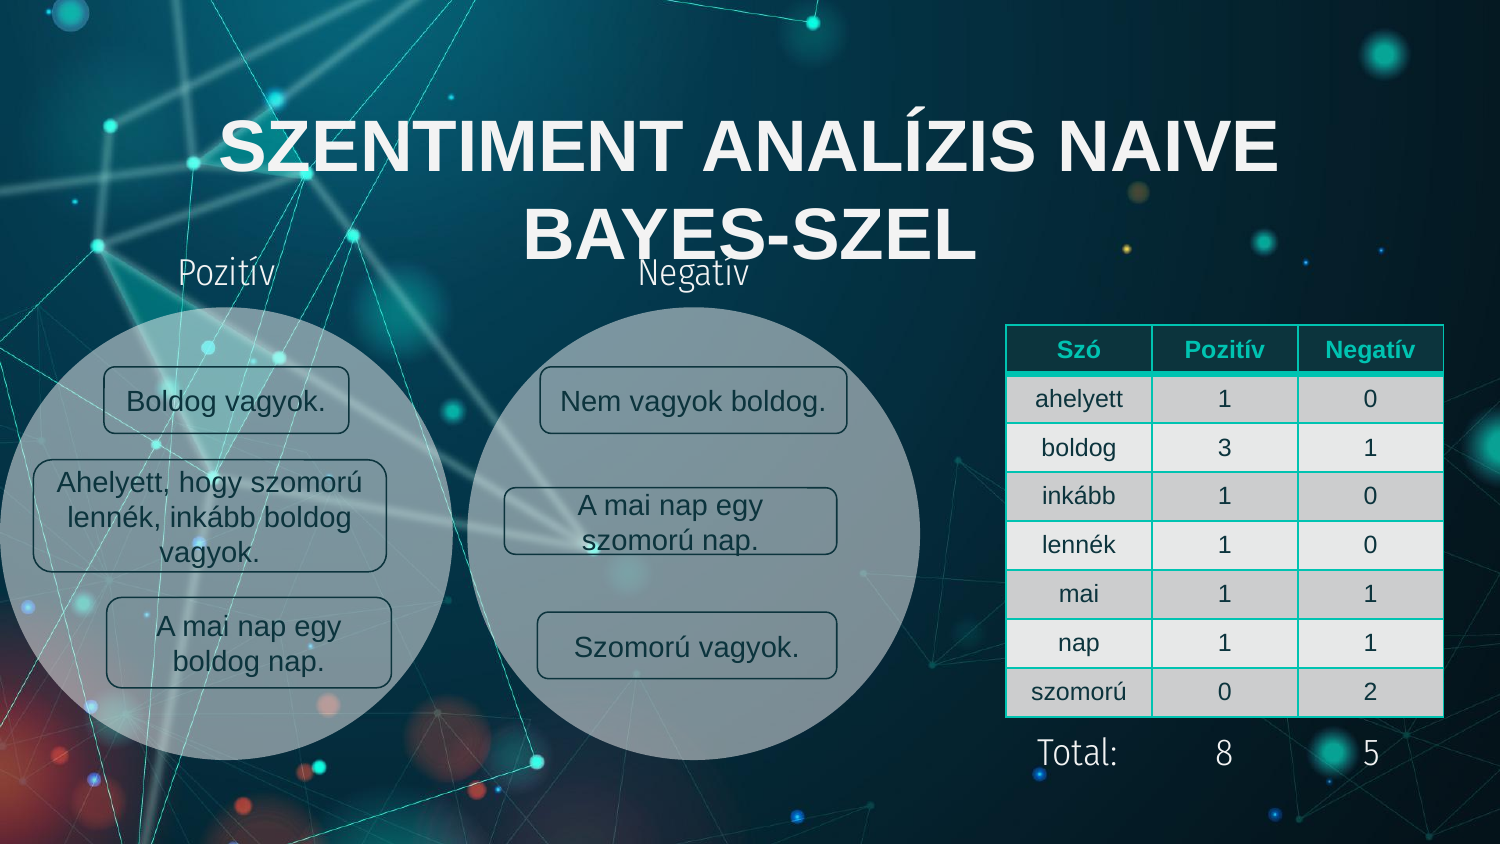

# SZENTIMENT ANALÍZIS NAIVE BAYES-SZEL
Pozitív
Negatív

| Szó | Pozitív | Negatív |
| --- | --- | --- |
| ahelyett | 1 | 0 |
| boldog | 3 | 1 |
| inkább | 1 | 0 |
| lennék | 1 | 0 |
| mai | 1 | 1 |
| nap | 1 | 1 |
| szomorú | 0 | 2 |
Boldog vagyok.
Nem vagyok boldog.
Ahelyett, hogy szomorú lennék, inkább boldog vagyok.
A mai nap egy szomorú nap.
A mai nap egy boldog nap.
Szomorú vagyok.
Total:
5
8